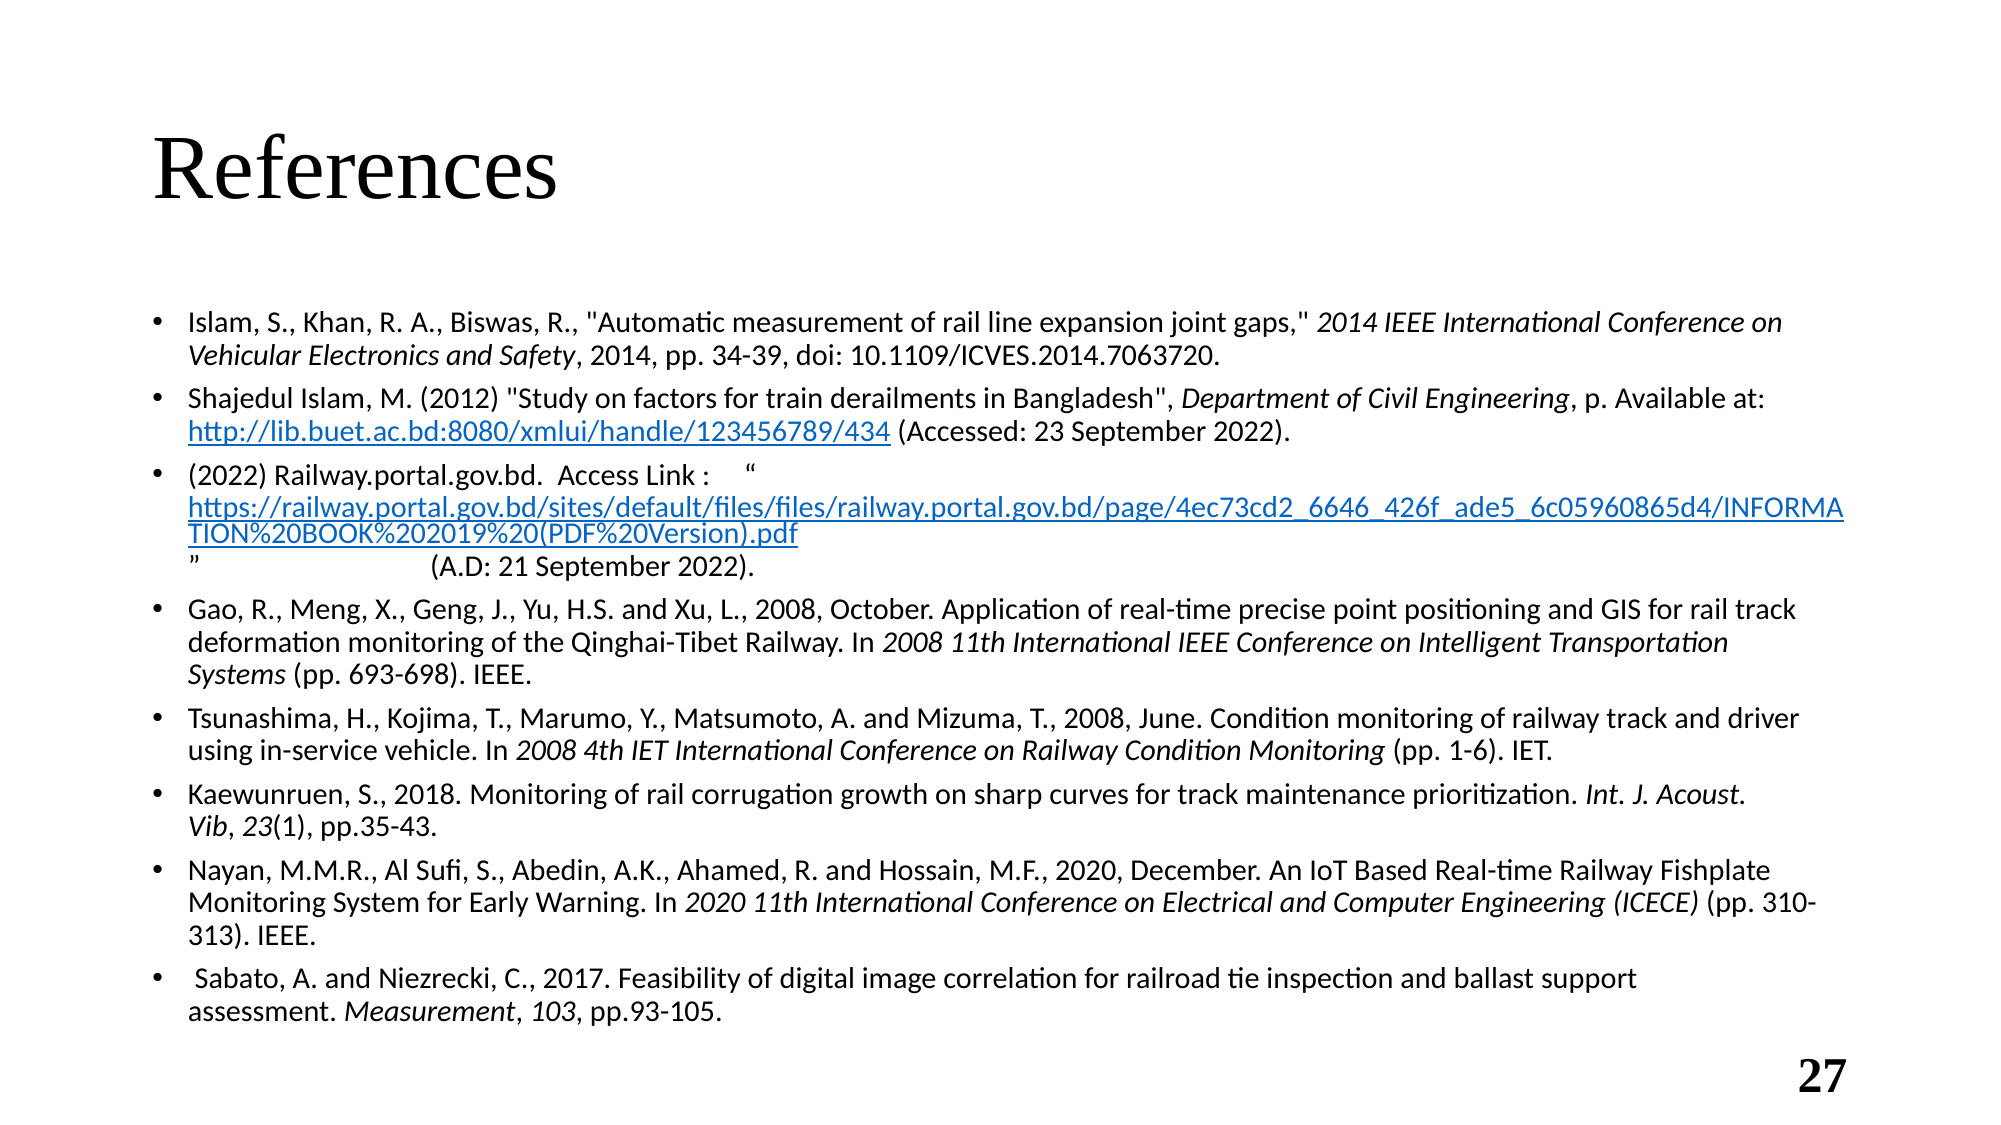

# References
Islam, S., Khan, R. A., Biswas, R., "Automatic measurement of rail line expansion joint gaps," 2014 IEEE International Conference on Vehicular Electronics and Safety, 2014, pp. 34-39, doi: 10.1109/ICVES.2014.7063720.
Shajedul Islam, M. (2012) "Study on factors for train derailments in Bangladesh", Department of Civil Engineering, p. Available at: http://lib.buet.ac.bd:8080/xmlui/handle/123456789/434 (Accessed: 23 September 2022).
(2022) Railway.portal.gov.bd.  Access Link :     “https://railway.portal.gov.bd/sites/default/files/files/railway.portal.gov.bd/page/4ec73cd2_6646_426f_ade5_6c05960865d4/INFORMATION%20BOOK%202019%20(PDF%20Version).pdf”                                  (A.D: 21 September 2022).
Gao, R., Meng, X., Geng, J., Yu, H.S. and Xu, L., 2008, October. Application of real-time precise point positioning and GIS for rail track deformation monitoring of the Qinghai-Tibet Railway. In 2008 11th International IEEE Conference on Intelligent Transportation Systems (pp. 693-698). IEEE.
Tsunashima, H., Kojima, T., Marumo, Y., Matsumoto, A. and Mizuma, T., 2008, June. Condition monitoring of railway track and driver using in-service vehicle. In 2008 4th IET International Conference on Railway Condition Monitoring (pp. 1-6). IET.
Kaewunruen, S., 2018. Monitoring of rail corrugation growth on sharp curves for track maintenance prioritization. Int. J. Acoust. Vib, 23(1), pp.35-43.
Nayan, M.M.R., Al Sufi, S., Abedin, A.K., Ahamed, R. and Hossain, M.F., 2020, December. An IoT Based Real-time Railway Fishplate Monitoring System for Early Warning. In 2020 11th International Conference on Electrical and Computer Engineering (ICECE) (pp. 310-313). IEEE.
 Sabato, A. and Niezrecki, C., 2017. Feasibility of digital image correlation for railroad tie inspection and ballast support assessment. Measurement, 103, pp.93-105.
27